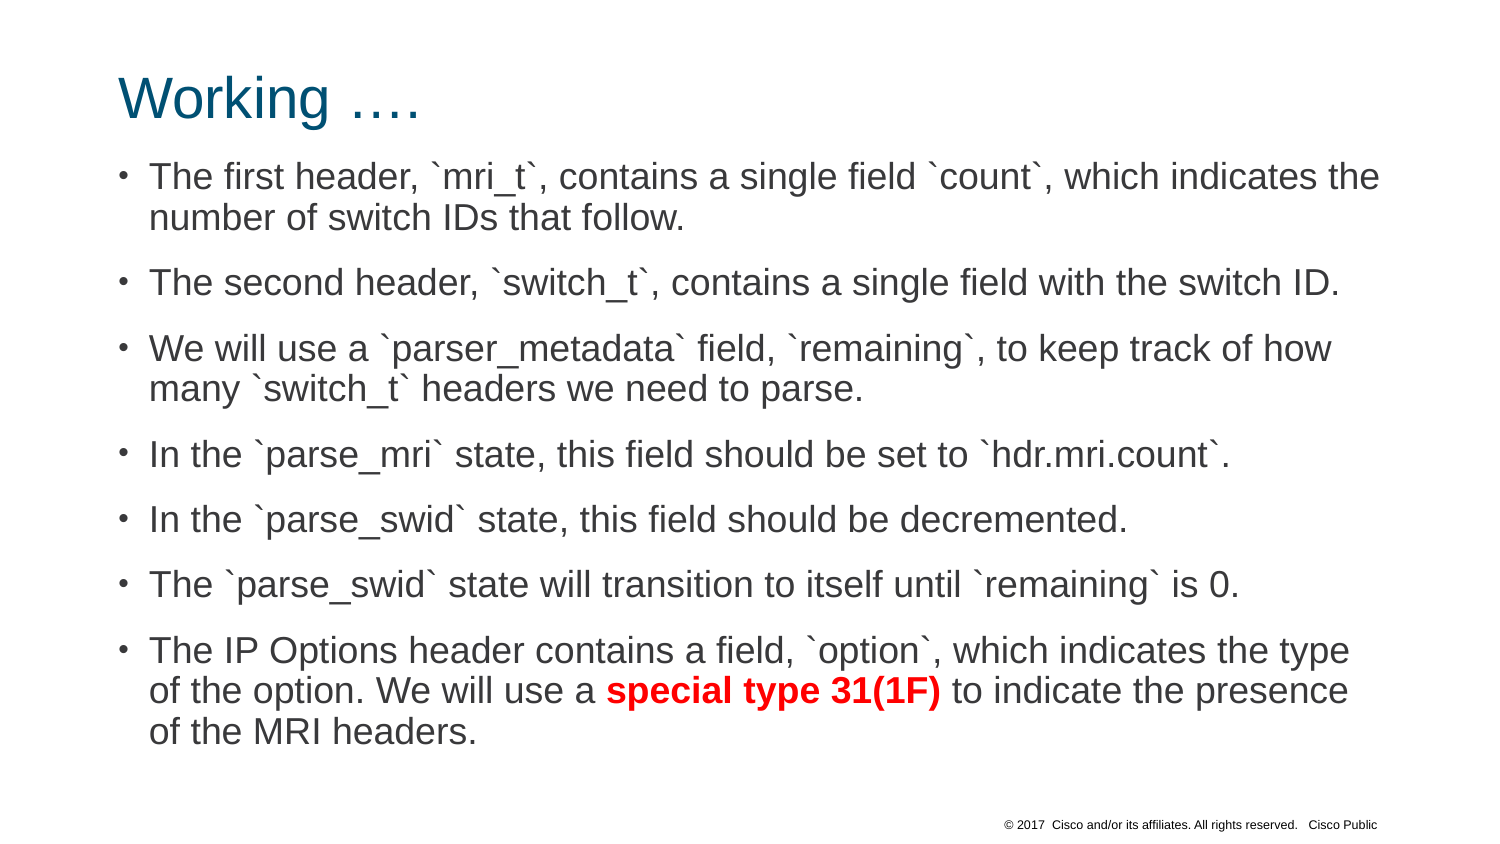

# Working ….
The first header, `mri_t`, contains a single field `count`, which indicates the number of switch IDs that follow.
The second header, `switch_t`, contains a single field with the switch ID.
We will use a `parser_metadata` field, `remaining`, to keep track of how many `switch_t` headers we need to parse.
In the `parse_mri` state, this field should be set to `hdr.mri.count`.
In the `parse_swid` state, this field should be decremented.
The `parse_swid` state will transition to itself until `remaining` is 0.
The IP Options header contains a field, `option`, which indicates the type of the option. We will use a special type 31(1F) to indicate the presence of the MRI headers.